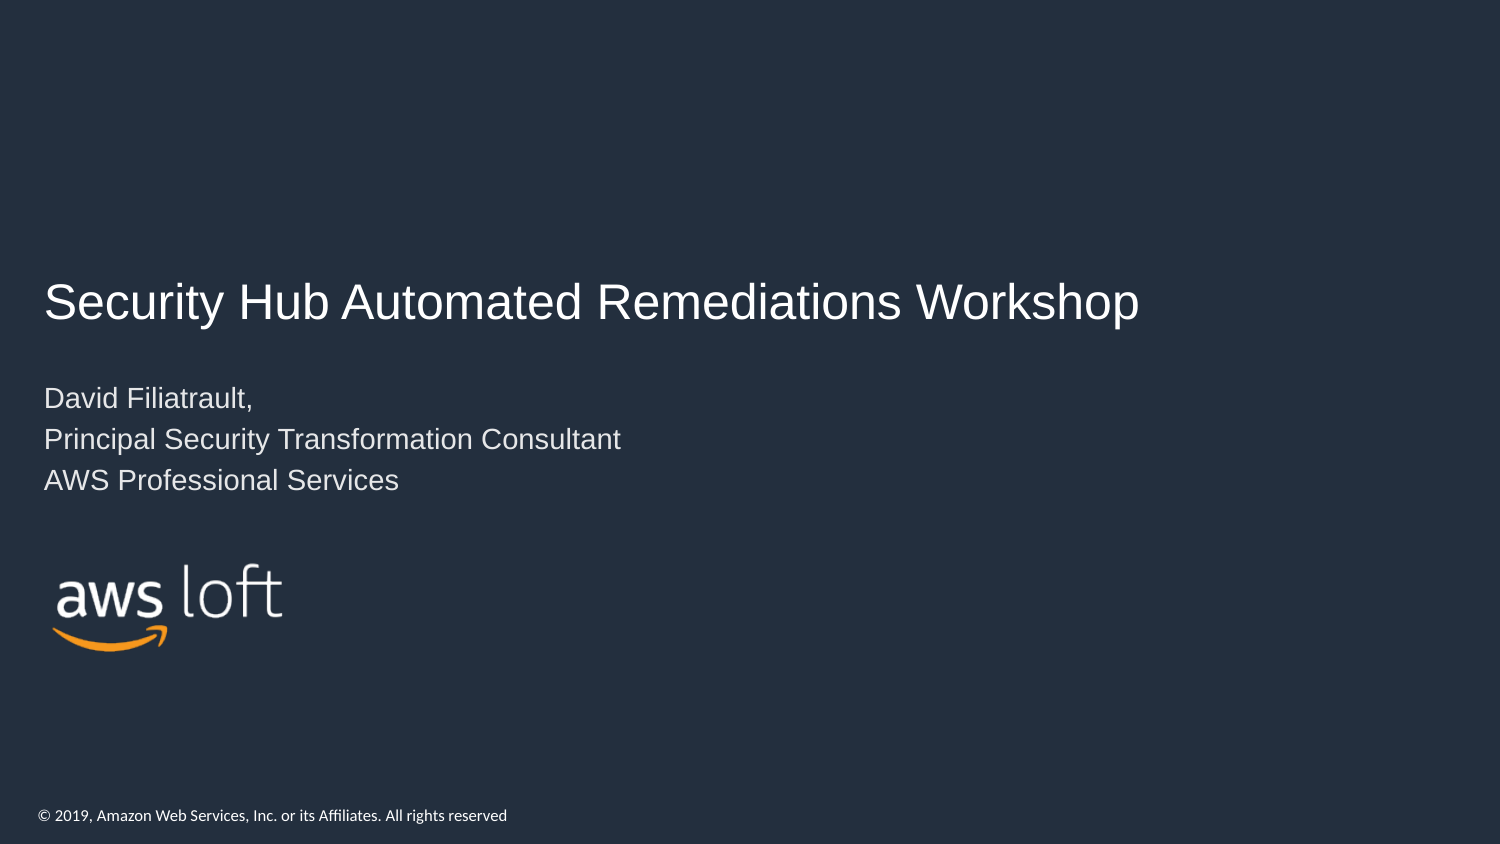

# Security Hub Automated Remediations Workshop
David Filiatrault,
Principal Security Transformation Consultant
AWS Professional Services